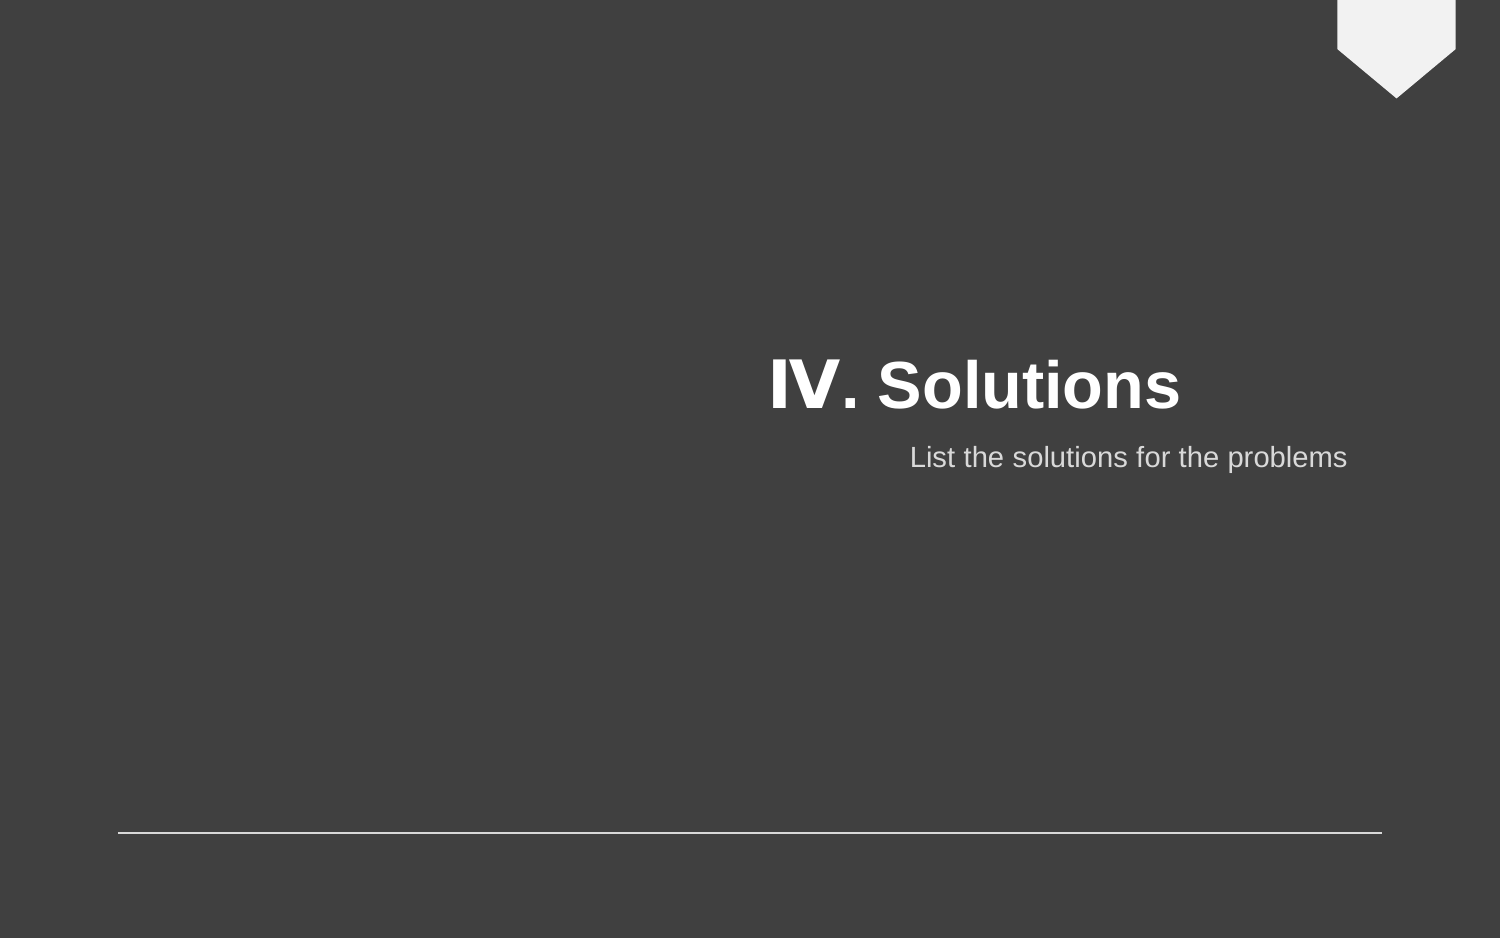

Ⅳ. Solutions
List the solutions for the problems